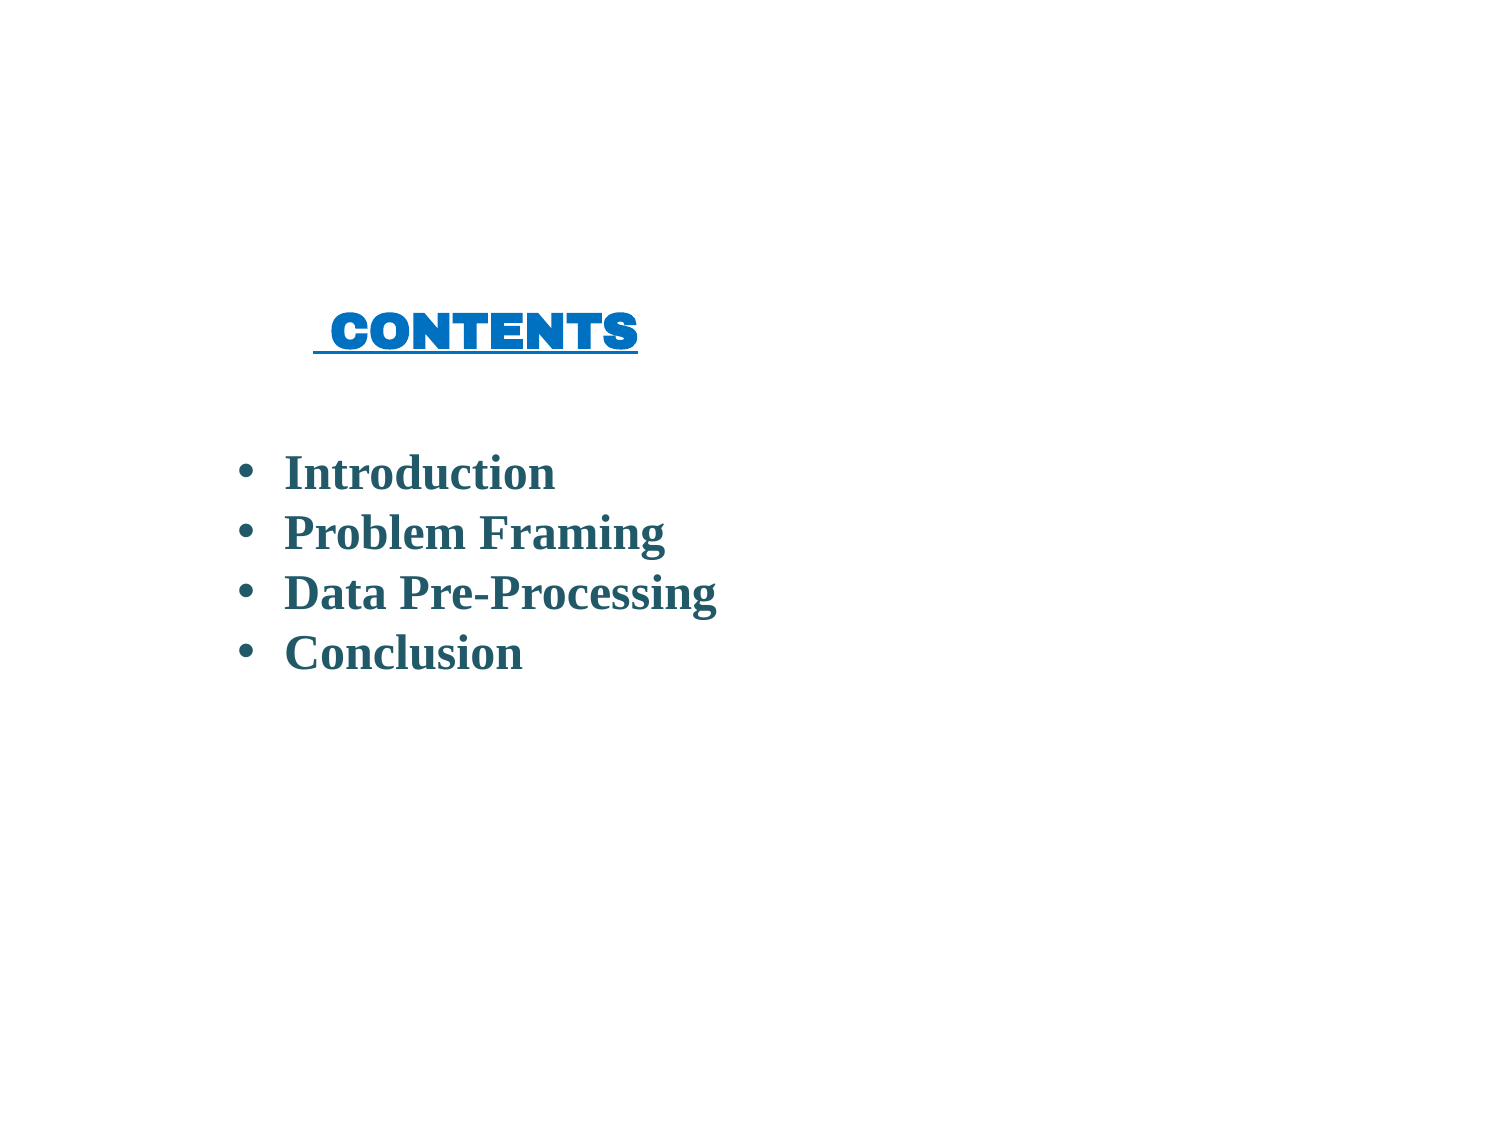

CONTENTS
Introduction
Problem Framing
Data Pre-Processing
Conclusion